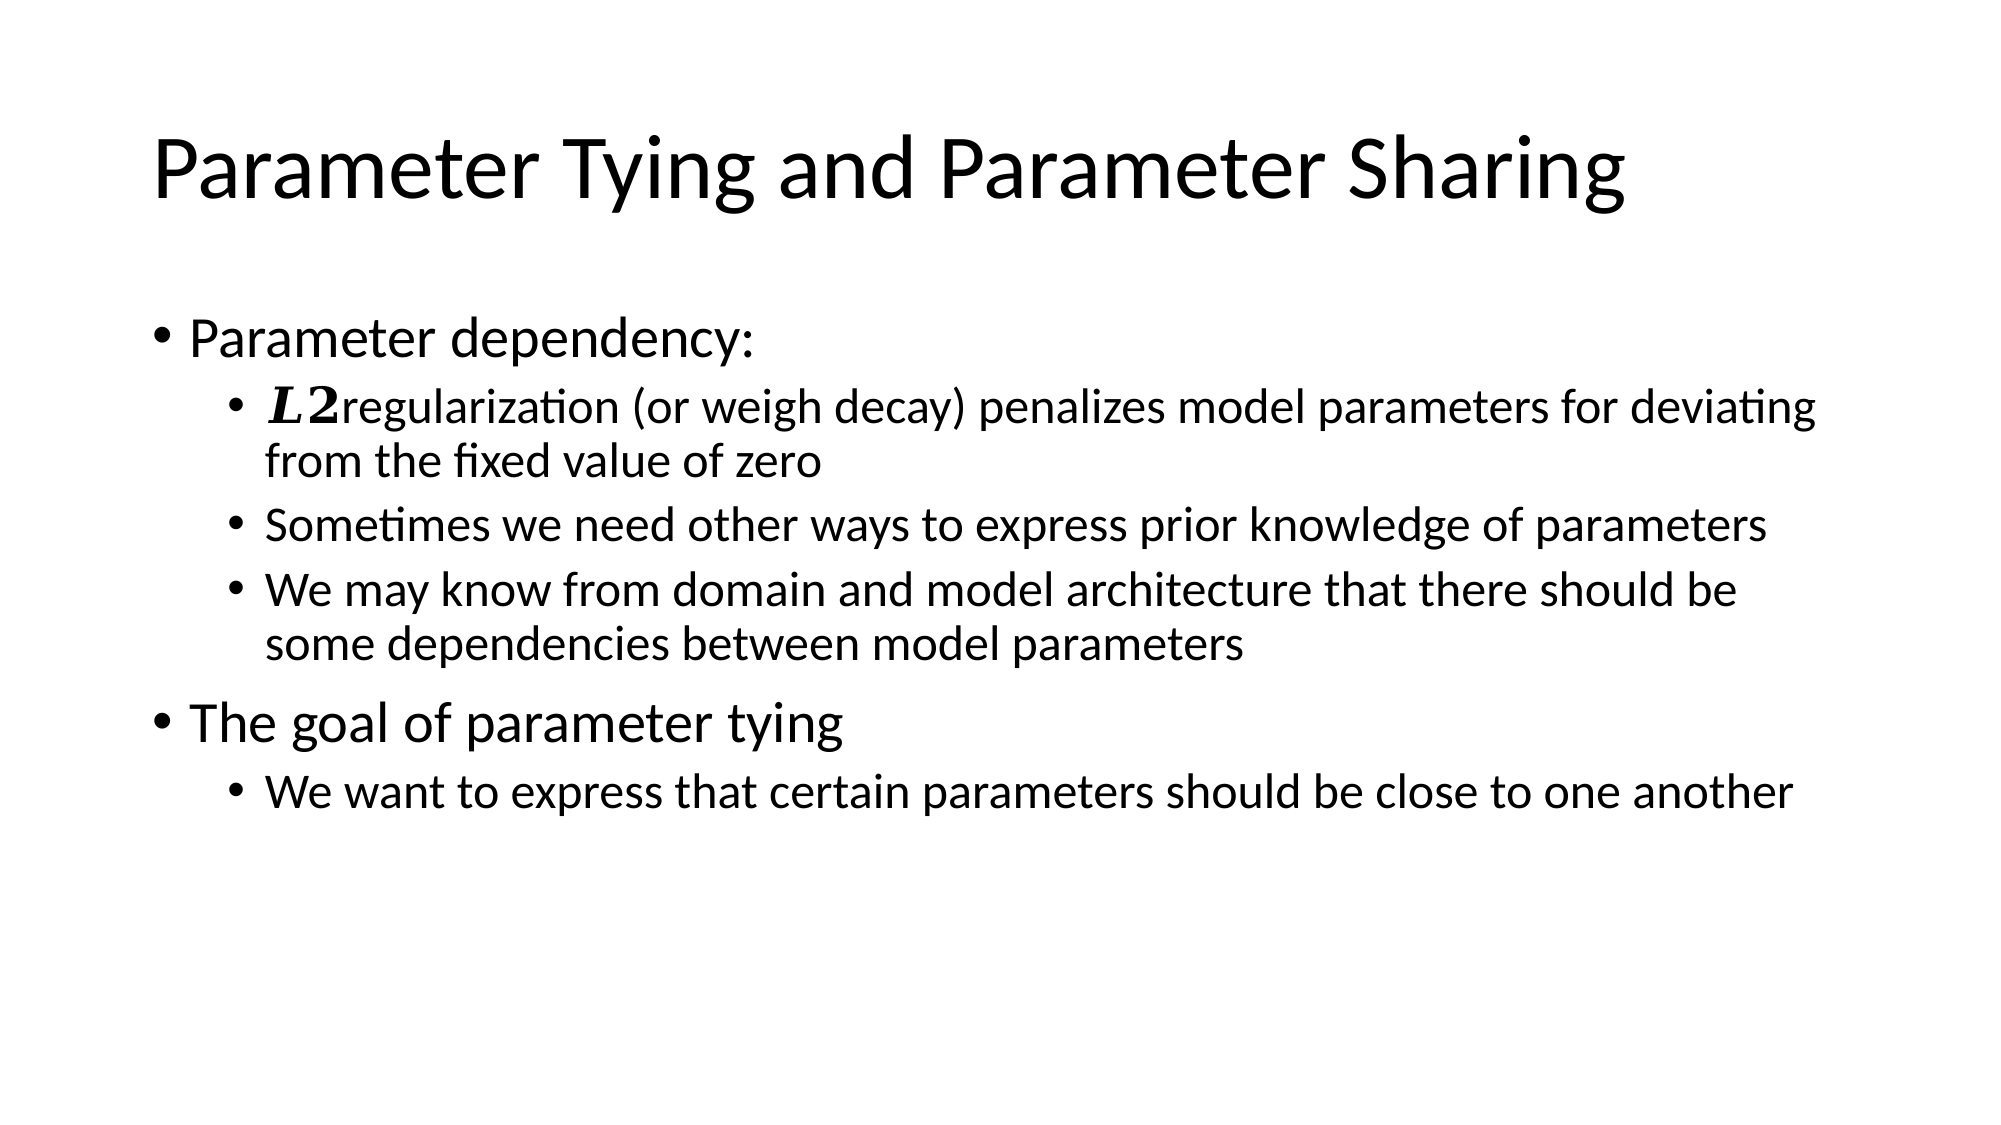

# Parameter Tying and Parameter Sharing
Parameter dependency:
𝑳𝟐regularization (or weigh decay) penalizes model parameters for deviating from the fixed value of zero
Sometimes we need other ways to express prior knowledge of parameters
We may know from domain and model architecture that there should be some dependencies between model parameters
The goal of parameter tying
We want to express that certain parameters should be close to one another